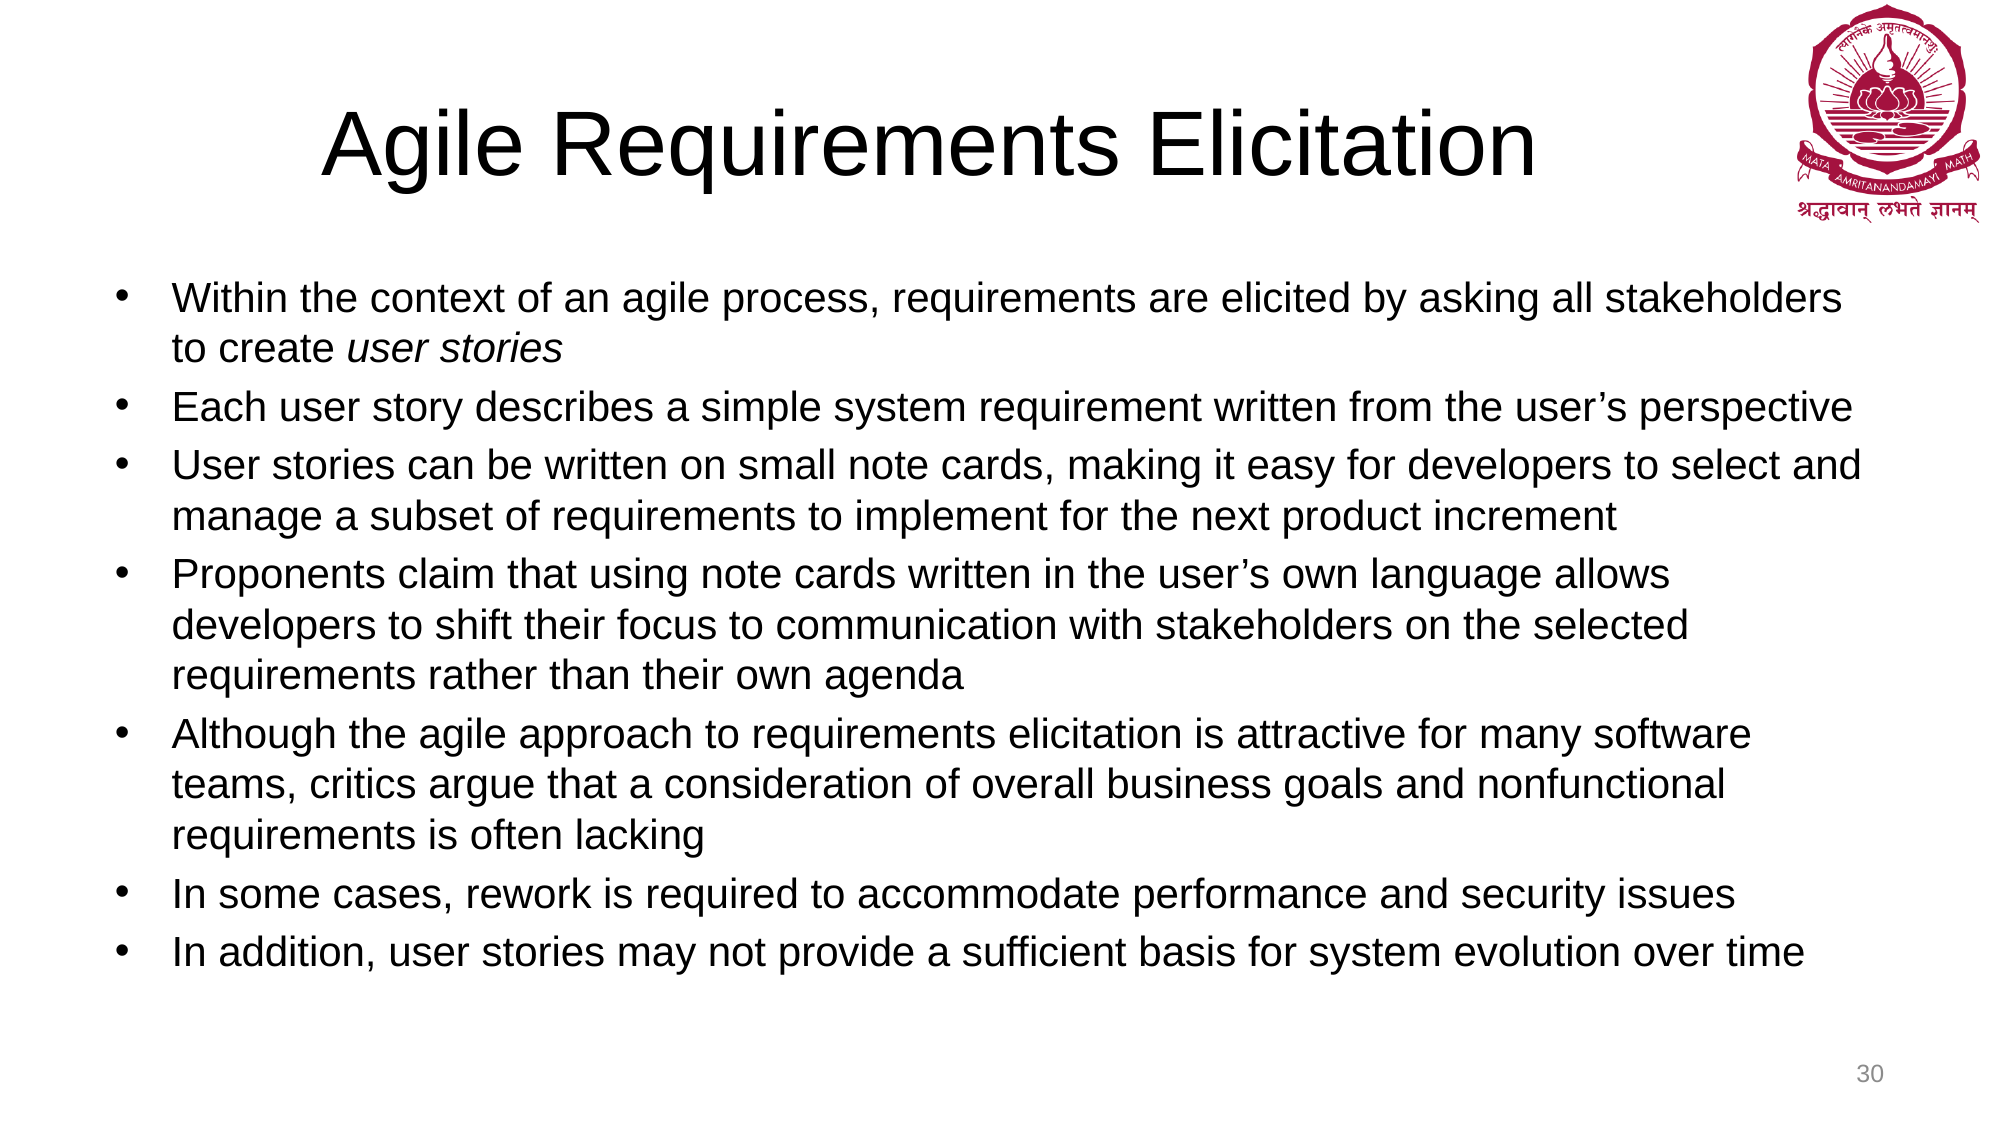

# Agile Requirements Elicitation
Within the context of an agile process, requirements are elicited by asking all stakeholders to create user stories
Each user story describes a simple system requirement written from the user’s perspective
User stories can be written on small note cards, making it easy for developers to select and manage a subset of requirements to implement for the next product increment
Proponents claim that using note cards written in the user’s own language allows developers to shift their focus to communication with stakeholders on the selected requirements rather than their own agenda
Although the agile approach to requirements elicitation is attractive for many software teams, critics argue that a consideration of overall business goals and nonfunctional requirements is often lacking
In some cases, rework is required to accommodate performance and security issues
In addition, user stories may not provide a sufficient basis for system evolution over time

30